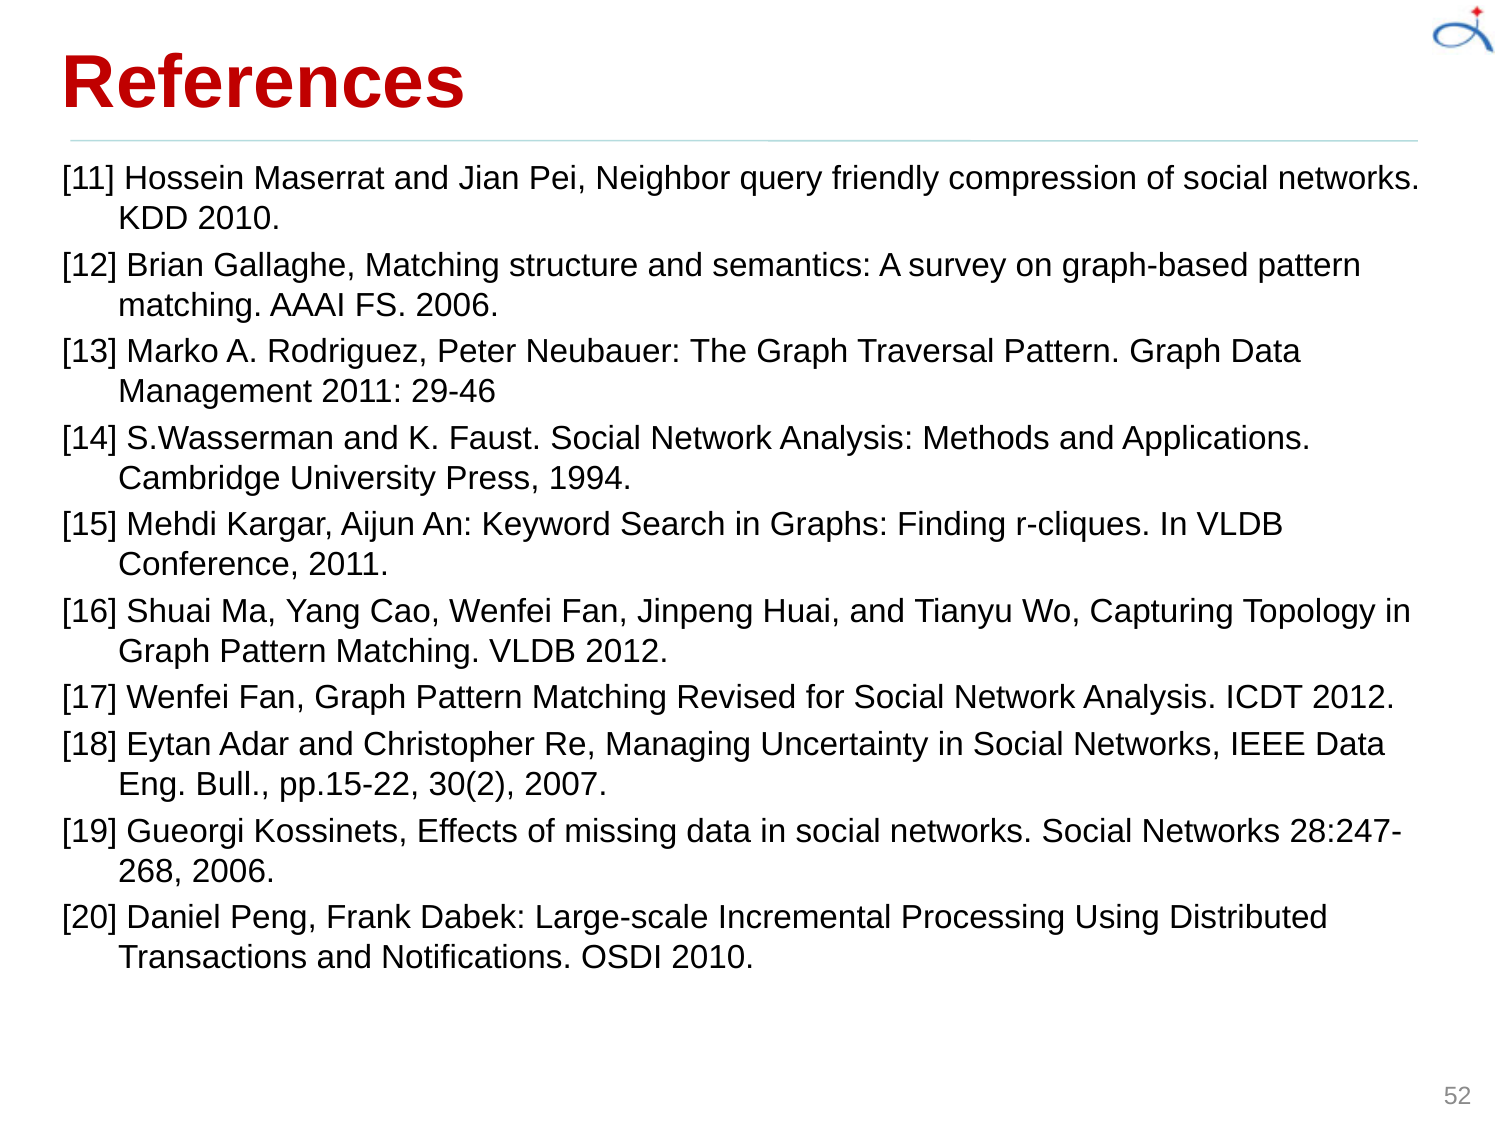

# References
[11] Hossein Maserrat and Jian Pei, Neighbor query friendly compression of social networks. KDD 2010.
[12] Brian Gallaghe, Matching structure and semantics: A survey on graph-based pattern matching. AAAI FS. 2006.
[13] Marko A. Rodriguez, Peter Neubauer: The Graph Traversal Pattern. Graph Data Management 2011: 29-46
[14] S.Wasserman and K. Faust. Social Network Analysis: Methods and Applications. Cambridge University Press, 1994.
[15] Mehdi Kargar, Aijun An: Keyword Search in Graphs: Finding r-cliques. In VLDB Conference, 2011.
[16] Shuai Ma, Yang Cao, Wenfei Fan, Jinpeng Huai, and Tianyu Wo, Capturing Topology in Graph Pattern Matching. VLDB 2012.
[17] Wenfei Fan, Graph Pattern Matching Revised for Social Network Analysis. ICDT 2012.
[18] Eytan Adar and Christopher Re, Managing Uncertainty in Social Networks, IEEE Data Eng. Bull., pp.15-22, 30(2), 2007.
[19] Gueorgi Kossinets, Effects of missing data in social networks. Social Networks 28:247-268, 2006.
[20] Daniel Peng, Frank Dabek: Large-scale Incremental Processing Using Distributed Transactions and Notifications. OSDI 2010.
52